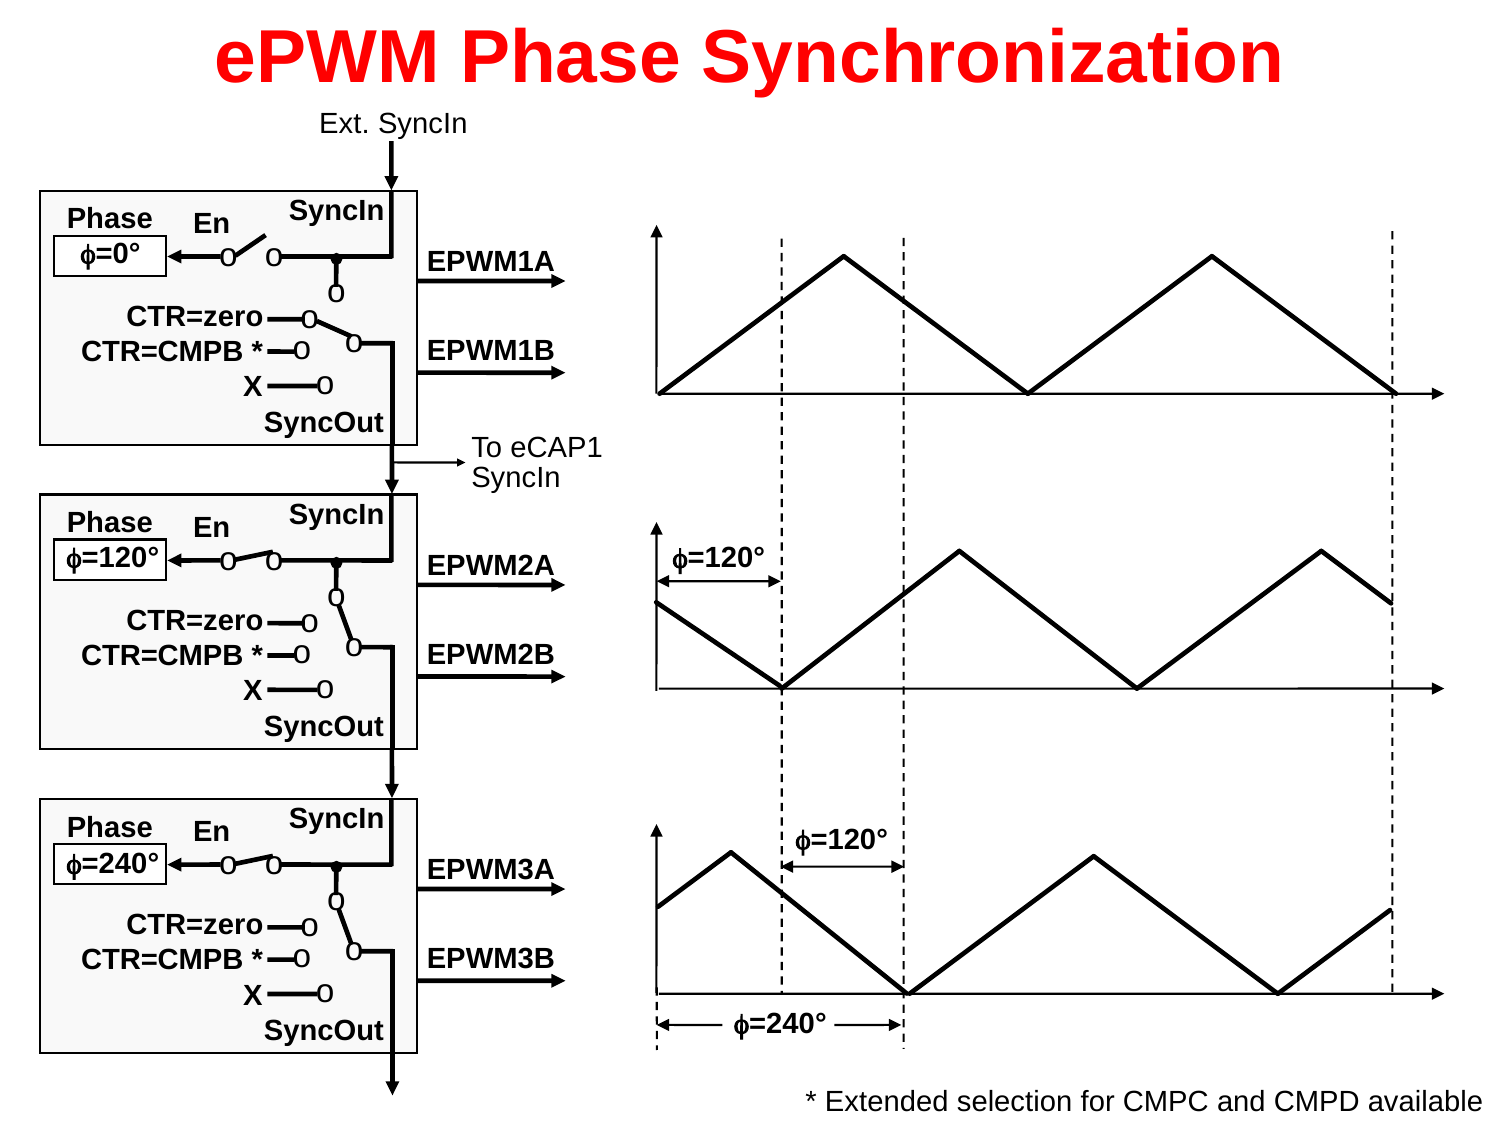

# ePWM Phase Synchronization
Ext. SyncIn

SyncIn

.
Phase
En

φ=120°

φ=120°

φ=240°

φ=0°
o
o

EPWM1A

o

o
CTR=zero

o

o
EPWM1B
CTR=CMPB *

o
X

SyncOut
To eCAP1
SyncIn

SyncIn

.
Phase
En
φ=120°
o
o

EPWM2A

o

o
CTR=zero

o
o
EPWM2B
CTR=CMPB *

o
X

SyncOut

SyncIn

.
Phase
En
o
o
φ=240°

EPWM3A

o

o
CTR=zero

o
o
EPWM3B
CTR=CMPB *

o
X

SyncOut

* Extended selection for CMPC and CMPD available